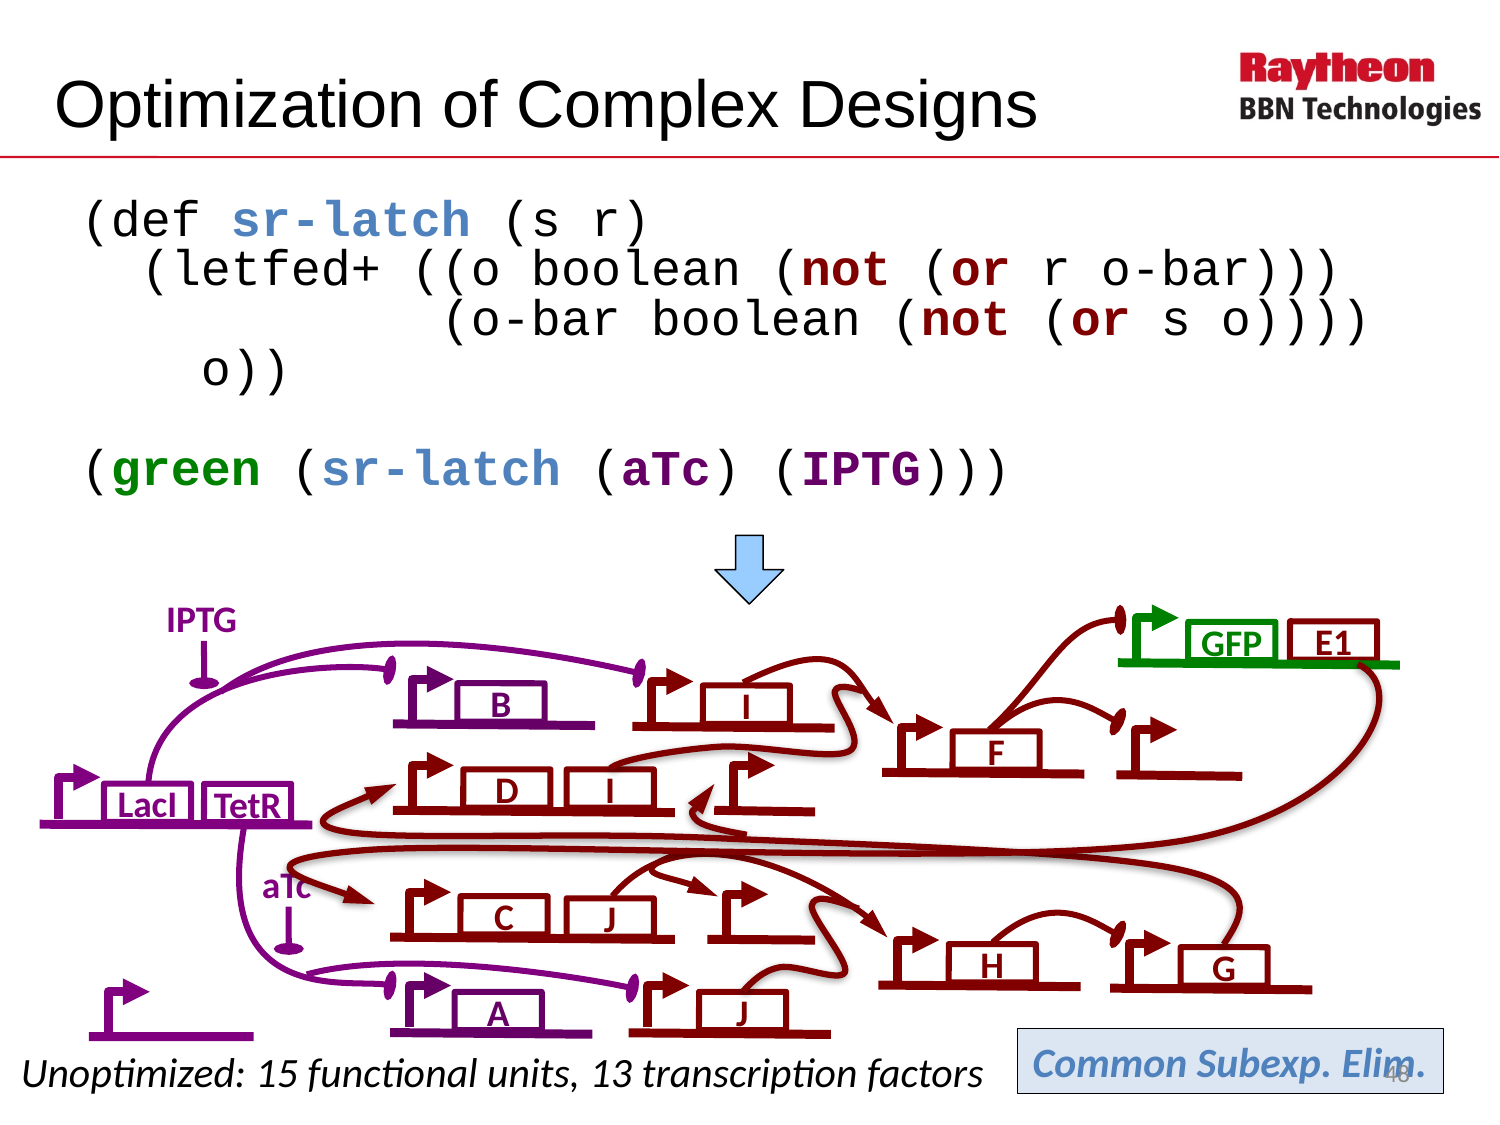

# Optimization of Complex Designs
(def sr-latch (s r)
  (letfed+ ((o boolean (not (or r o-bar)))
            (o-bar boolean (not (or s o))))
    o))

(green (sr-latch (aTc) (IPTG)))

IPTG

E1
GFP

B

I

F

D
I

LacI
TetR

aTc

C
J

H

G

A

J

Common Subexp. Elim.

Unoptimized: 15 functional units, 13 transcription factors
48